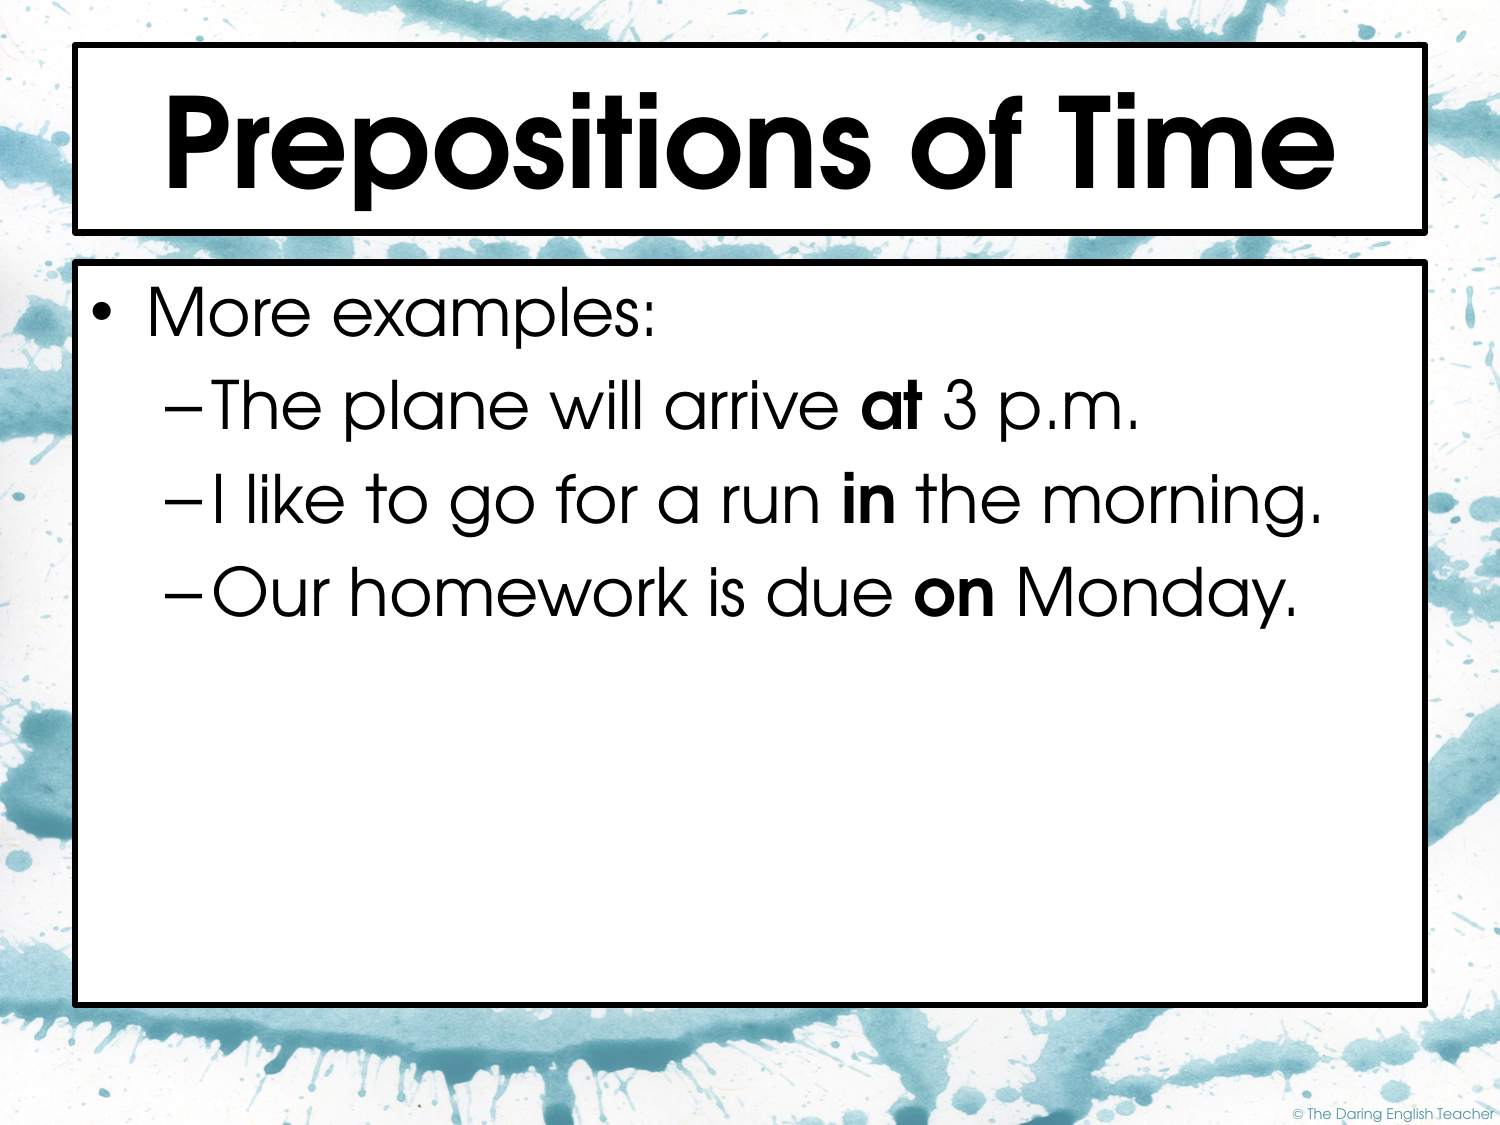

# Prepositions of Time
More examples:
The plane will arrive at 3 p.m.
I like to go for a run in the morning.
Our homework is due on Monday.